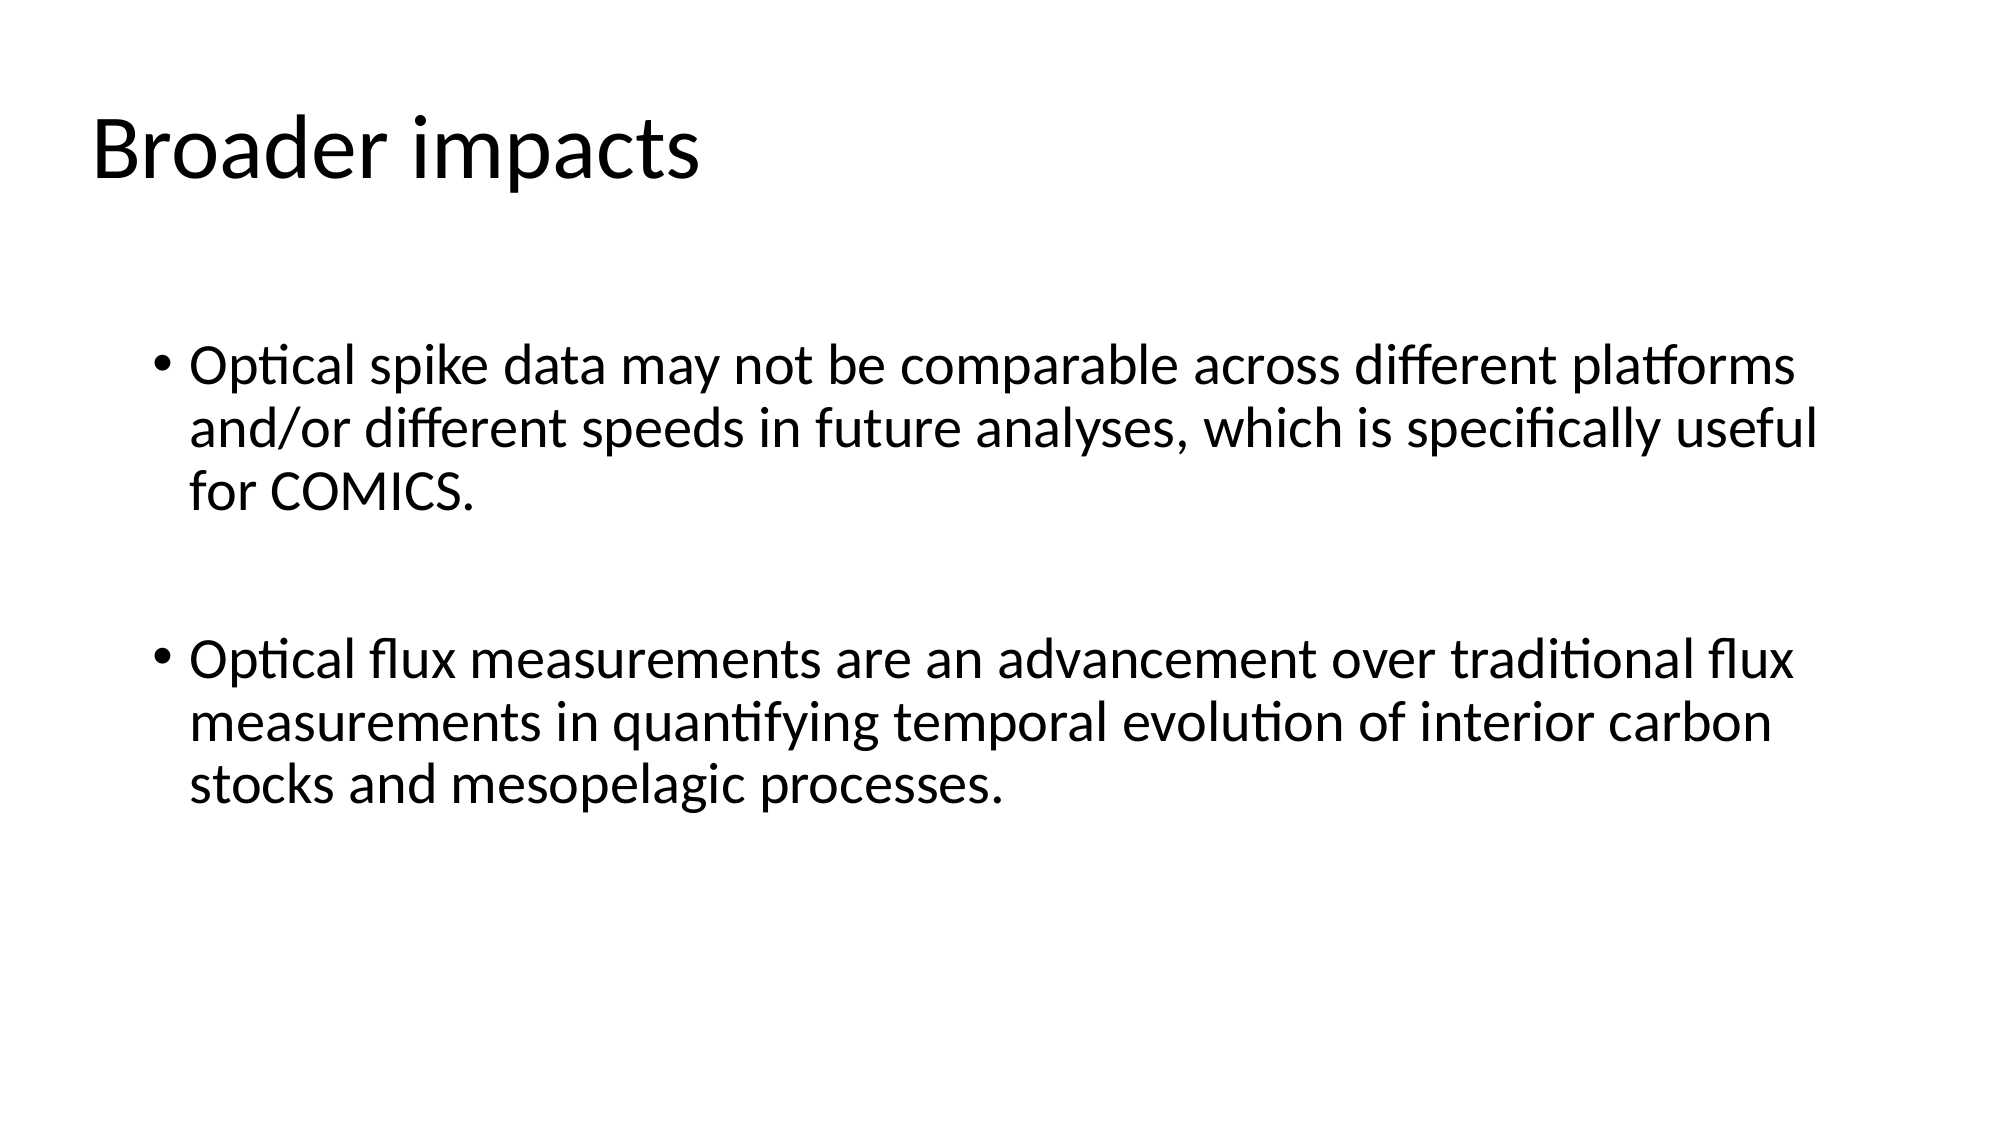

Broader impacts
Optical spike data may not be comparable across different platforms and/or different speeds in future analyses, which is specifically useful for COMICS.

Optical flux measurements are an advancement over traditional flux measurements in quantifying temporal evolution of interior carbon stocks and mesopelagic processes.